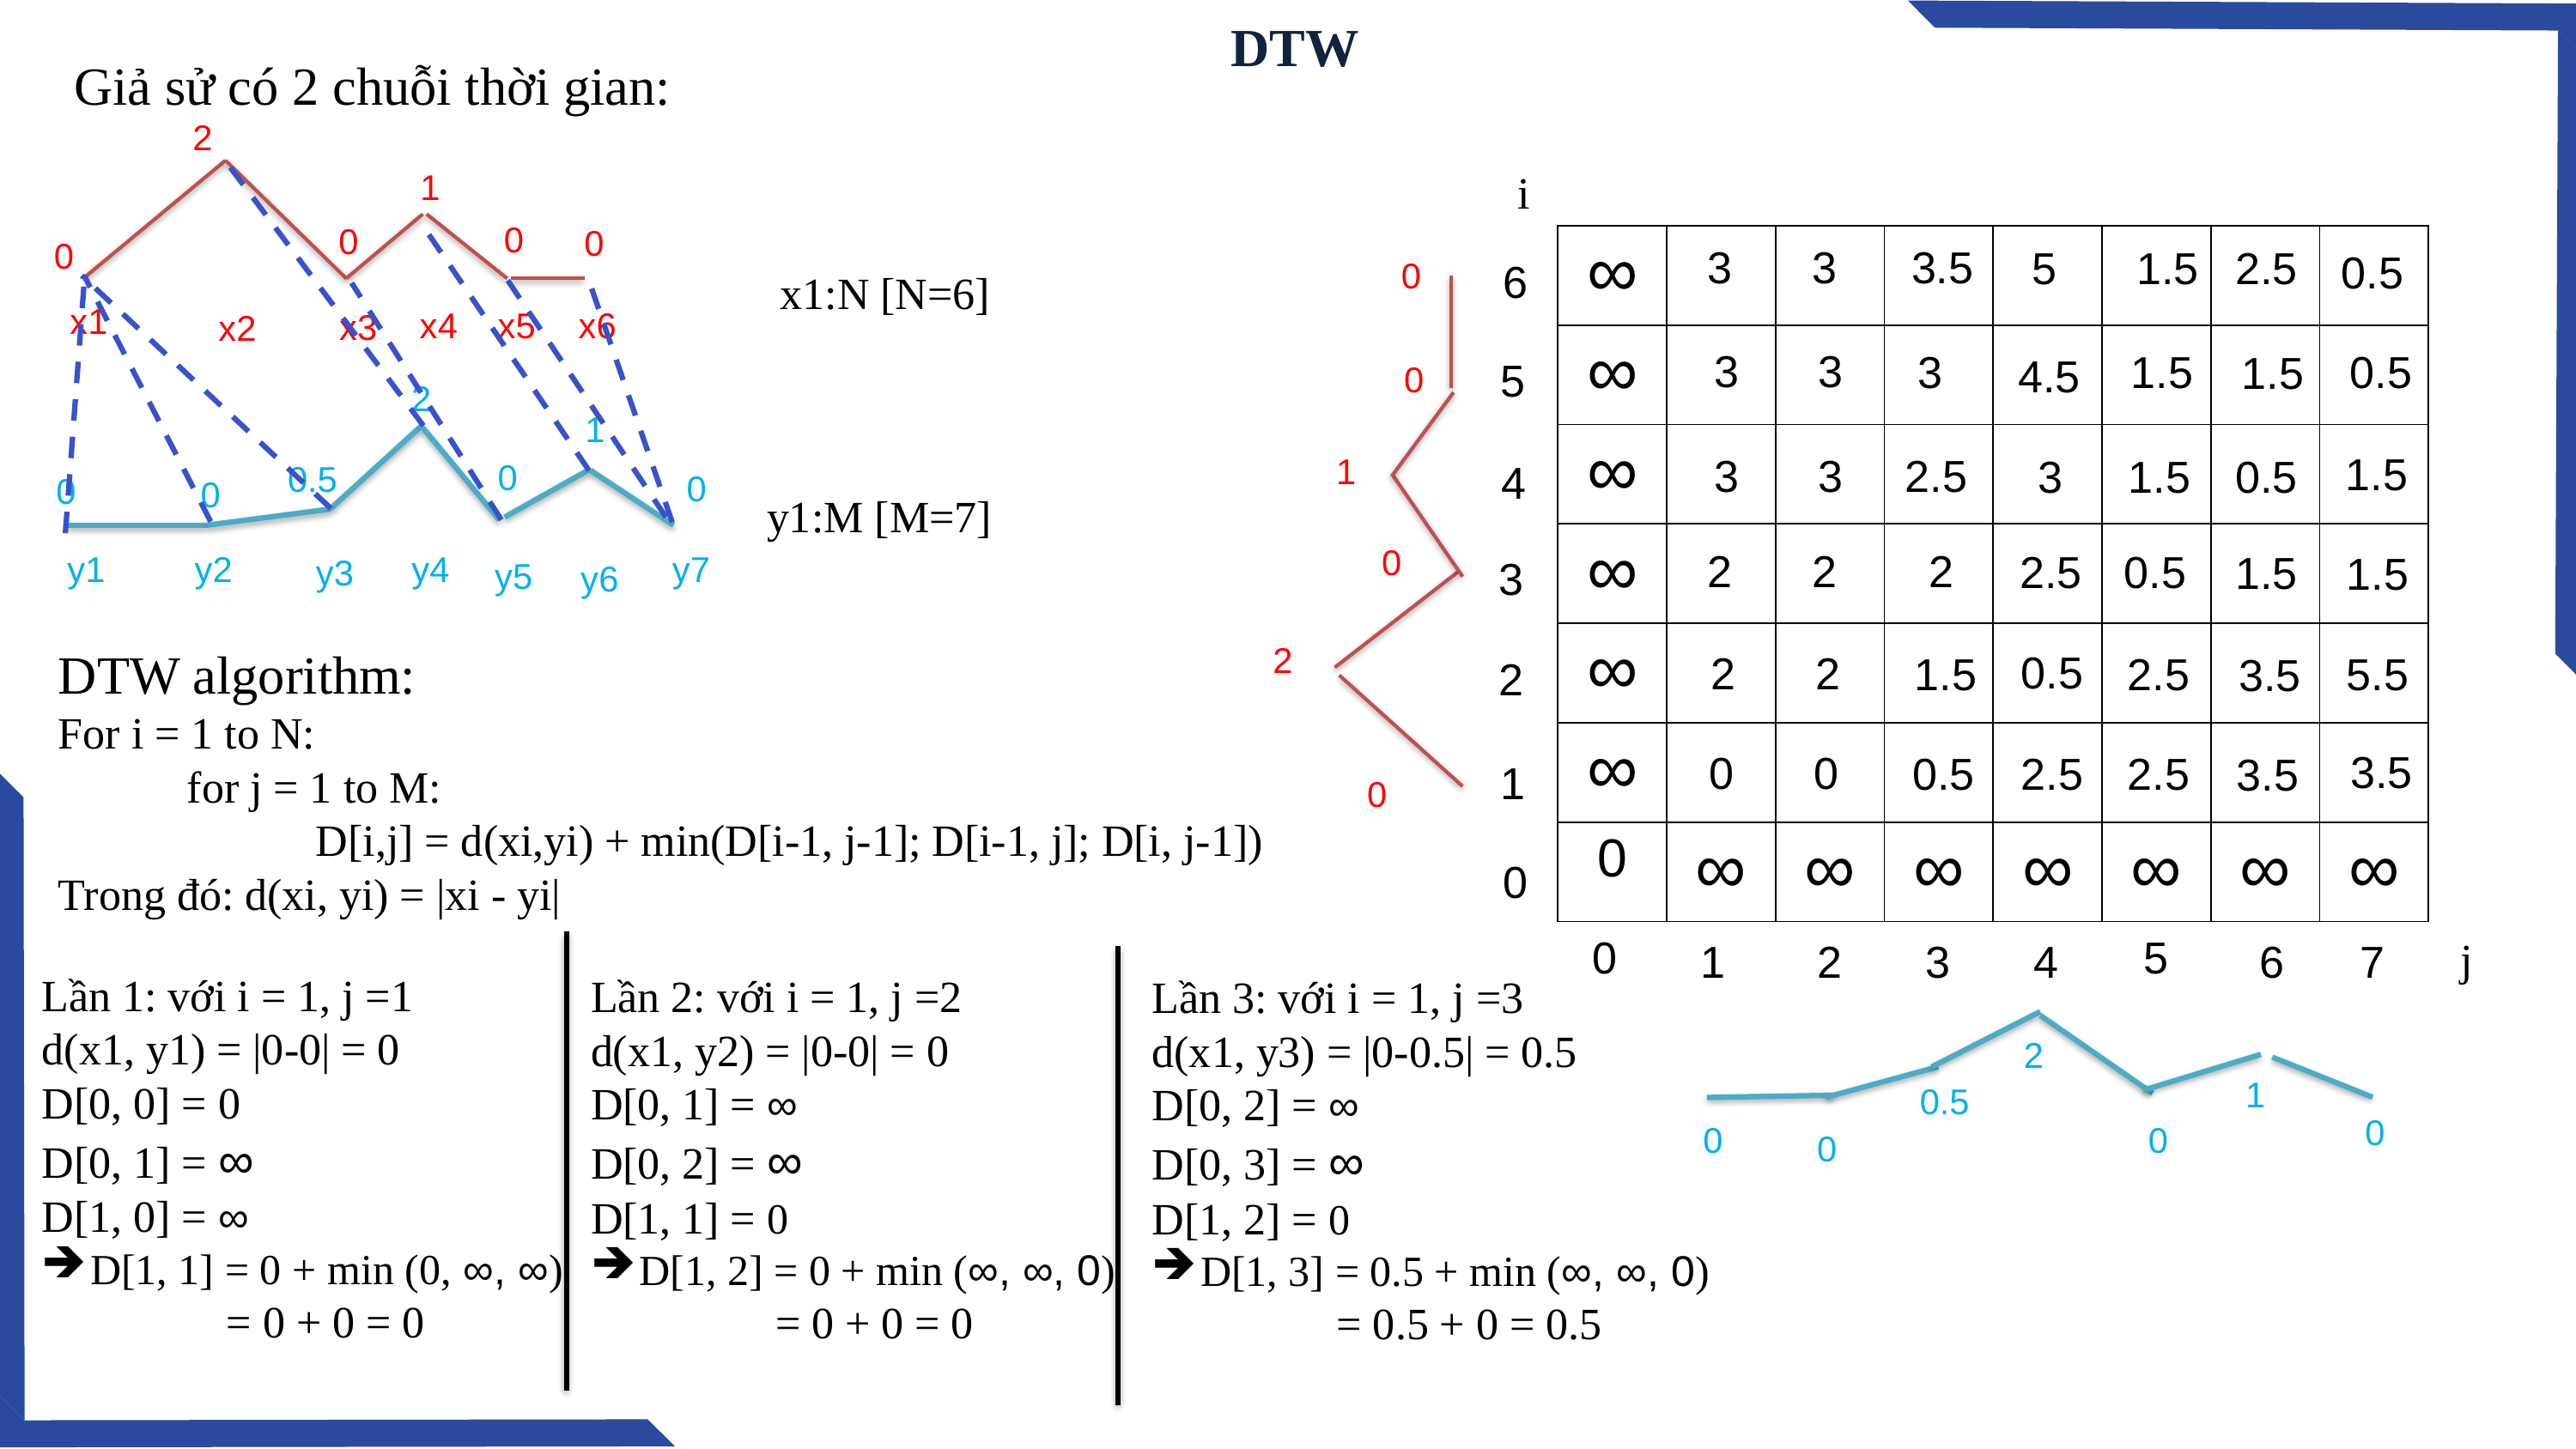

# DTW
Giả sử có 2 chuỗi thời gian:
2
i
1
0
0
0
| ∞ |  |  |  |  |  |  |  |
| --- | --- | --- | --- | --- | --- | --- | --- |
| ∞ |  |  |  |  |  |  |  |
| ∞ |  |  |  |  |  |  |  |
| ∞ |  |  |  |  |  |  |  |
| ∞ |  |  |  |  |  |  |  |
| ∞ |  |  |  |  |  |  |  |
| 0 | ∞ | ∞ | ∞ | ∞ | ∞ | ∞ | ∞ |
0
3
3
3.5
5
1.5
2.5
0.5
0
6
x1:N [N=6]
x1
x4
x5
x6
x3
x2
3
3
3
0.5
1.5
1.5
4.5
5
0
2
1
1.5
3
3
2.5
3
1.5
0.5
1
4
0
0.5
0
0
0
y1:M [M=7]
0
2
2
2
2.5
0.5
1.5
1.5
y1
y2
y4
y7
y3
3
y5
y6
2
DTW algorithm:
For i = 1 to N:
	for j = 1 to M:
		D[i,j] = d(xi,yi) + min(D[i-1, j-1]; D[i-1, j]; D[i, j-1])
Trong đó: d(xi, yi) = |xi - yi|
0.5
2
2
1.5
5.5
2.5
3.5
2
3.5
0
0
0.5
2.5
2.5
3.5
1
0
0
0
5
j
1
2
3
4
6
7
Lần 1: với i = 1, j =1
d(x1, y1) = |0-0| = 0
D[0, 0] = 0
D[0, 1] = ∞
D[1, 0] = ∞
D[1, 1] = 0 + min (0, ∞, ∞)
	     = 0 + 0 = 0
Lần 2: với i = 1, j =2
d(x1, y2) = |0-0| = 0
D[0, 1] = ∞
D[0, 2] = ∞
D[1, 1] = 0
D[1, 2] = 0 + min (∞, ∞, 0)
	     = 0 + 0 = 0
Lần 3: với i = 1, j =3
d(x1, y3) = |0-0.5| = 0.5
D[0, 2] = ∞
D[0, 3] = ∞
D[1, 2] = 0
D[1, 3] = 0.5 + min (∞, ∞, 0)
	     = 0.5 + 0 = 0.5
2

1
0.5
0
0
0
0